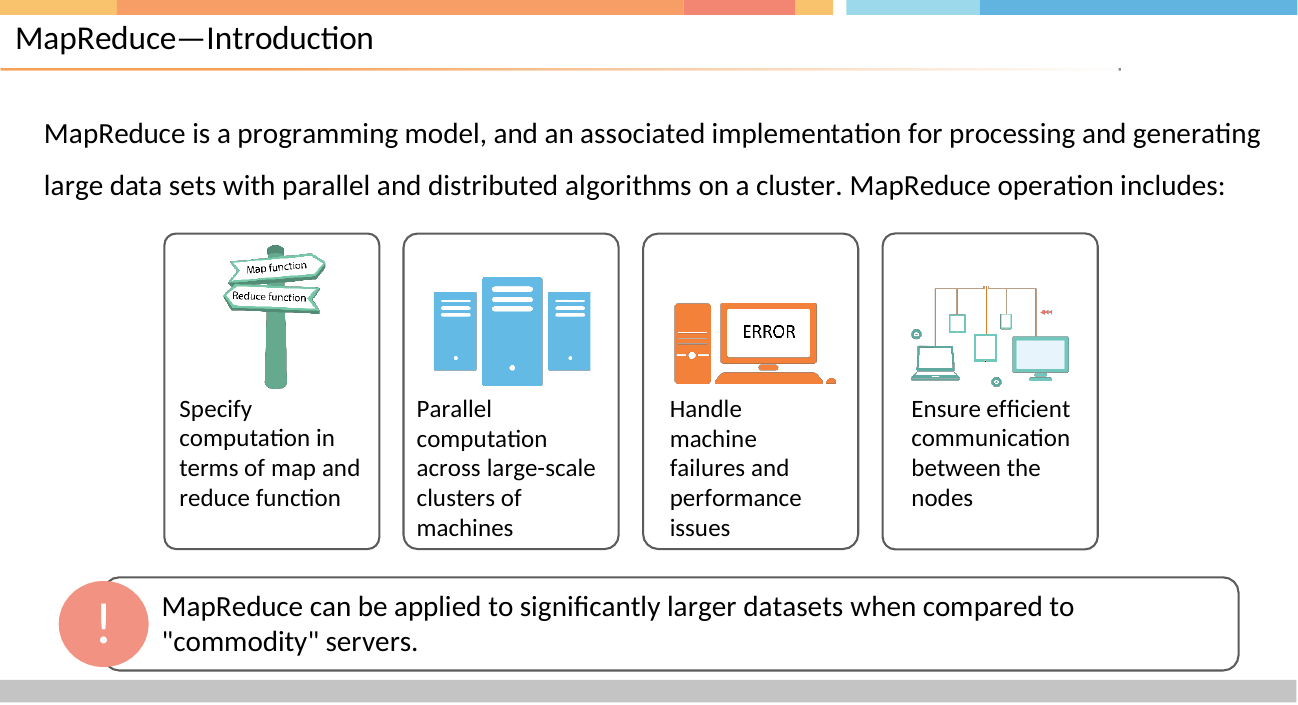

# MapReduce—Introduction

MapReduce is a programming model, and an associated implementation for processing and generating
large data sets with parallel and distributed algorithms on a cluster. MapReduce operation includes:

Specify computation in terms of map and reduce function
Parallel computation across large-scale clusters of machines
Handle machine failures and performance issues
Ensure efficient communication between the nodes

!
MapReduce can be applied to significantly larger datasets when compared to
"commodity" servers.